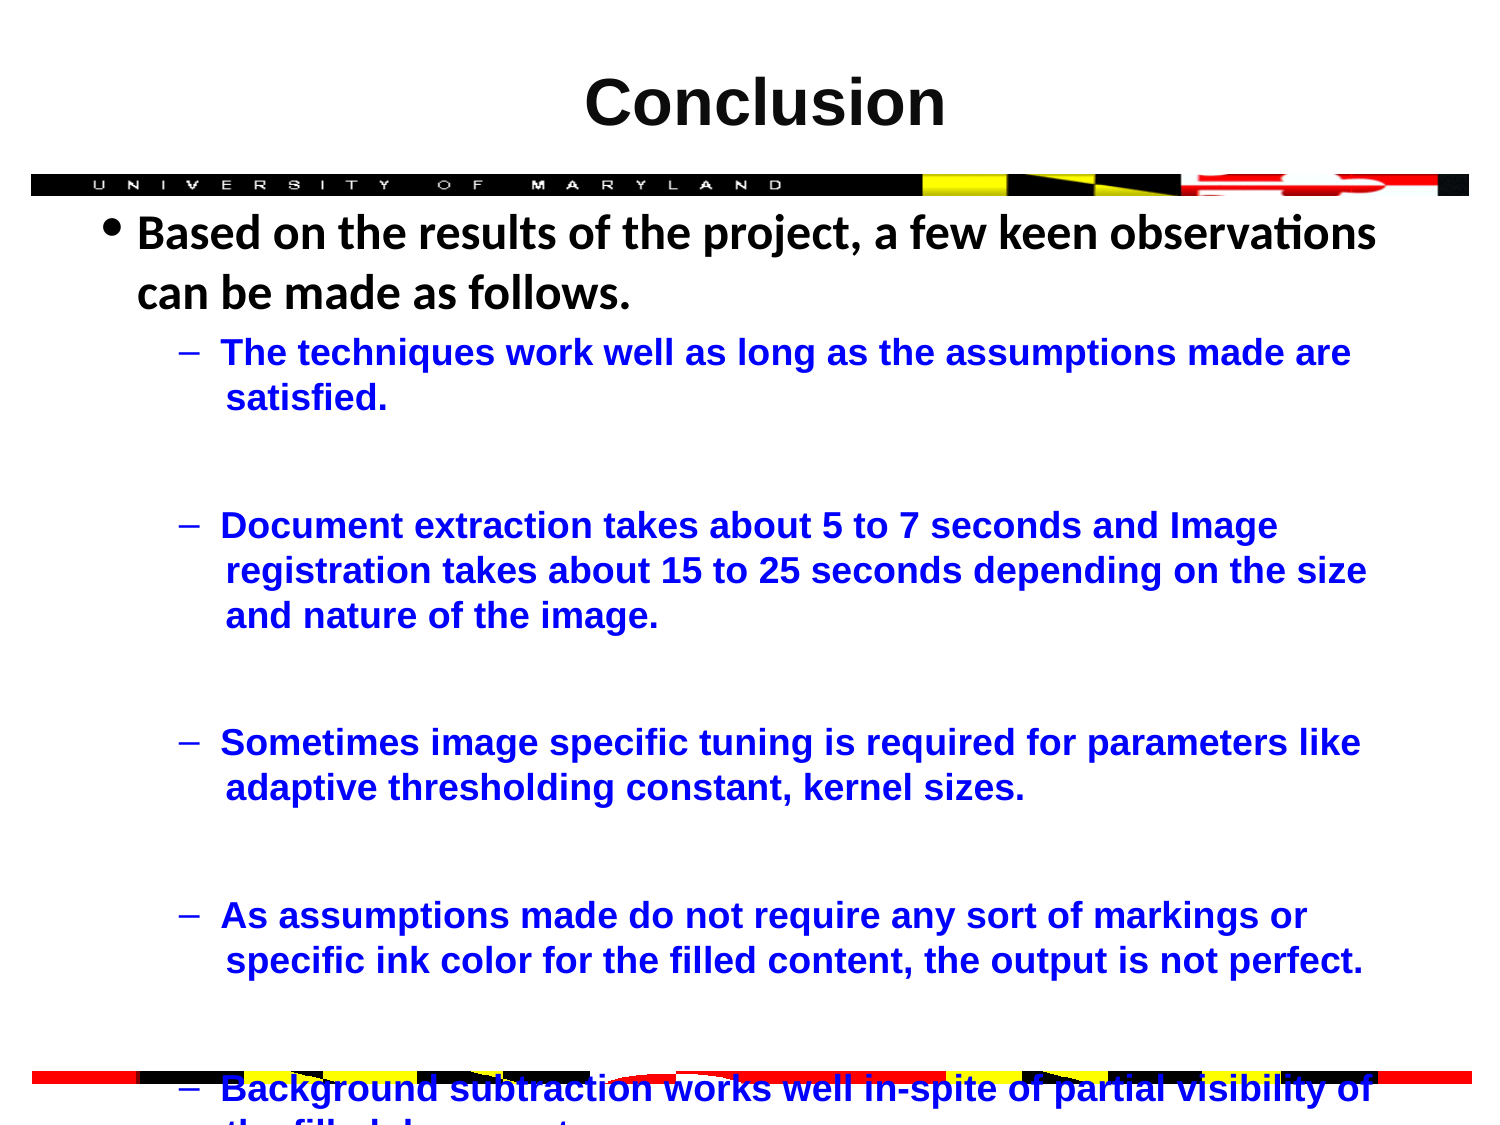

# Conclusion
Based on the results of the project, a few keen observations can be made as follows.
  The techniques work well as long as the assumptions made are
    satisfied.

  Document extraction takes about 5 to 7 seconds and Image
    registration takes about 15 to 25 seconds depending on the size
    and nature of the image.

  Sometimes image specific tuning is required for parameters like
    adaptive thresholding constant, kernel sizes.

  As assumptions made do not require any sort of markings or
    specific ink color for the filled content, the output is not perfect.

  Background subtraction works well in-spite of partial visibility of
    the filled document.